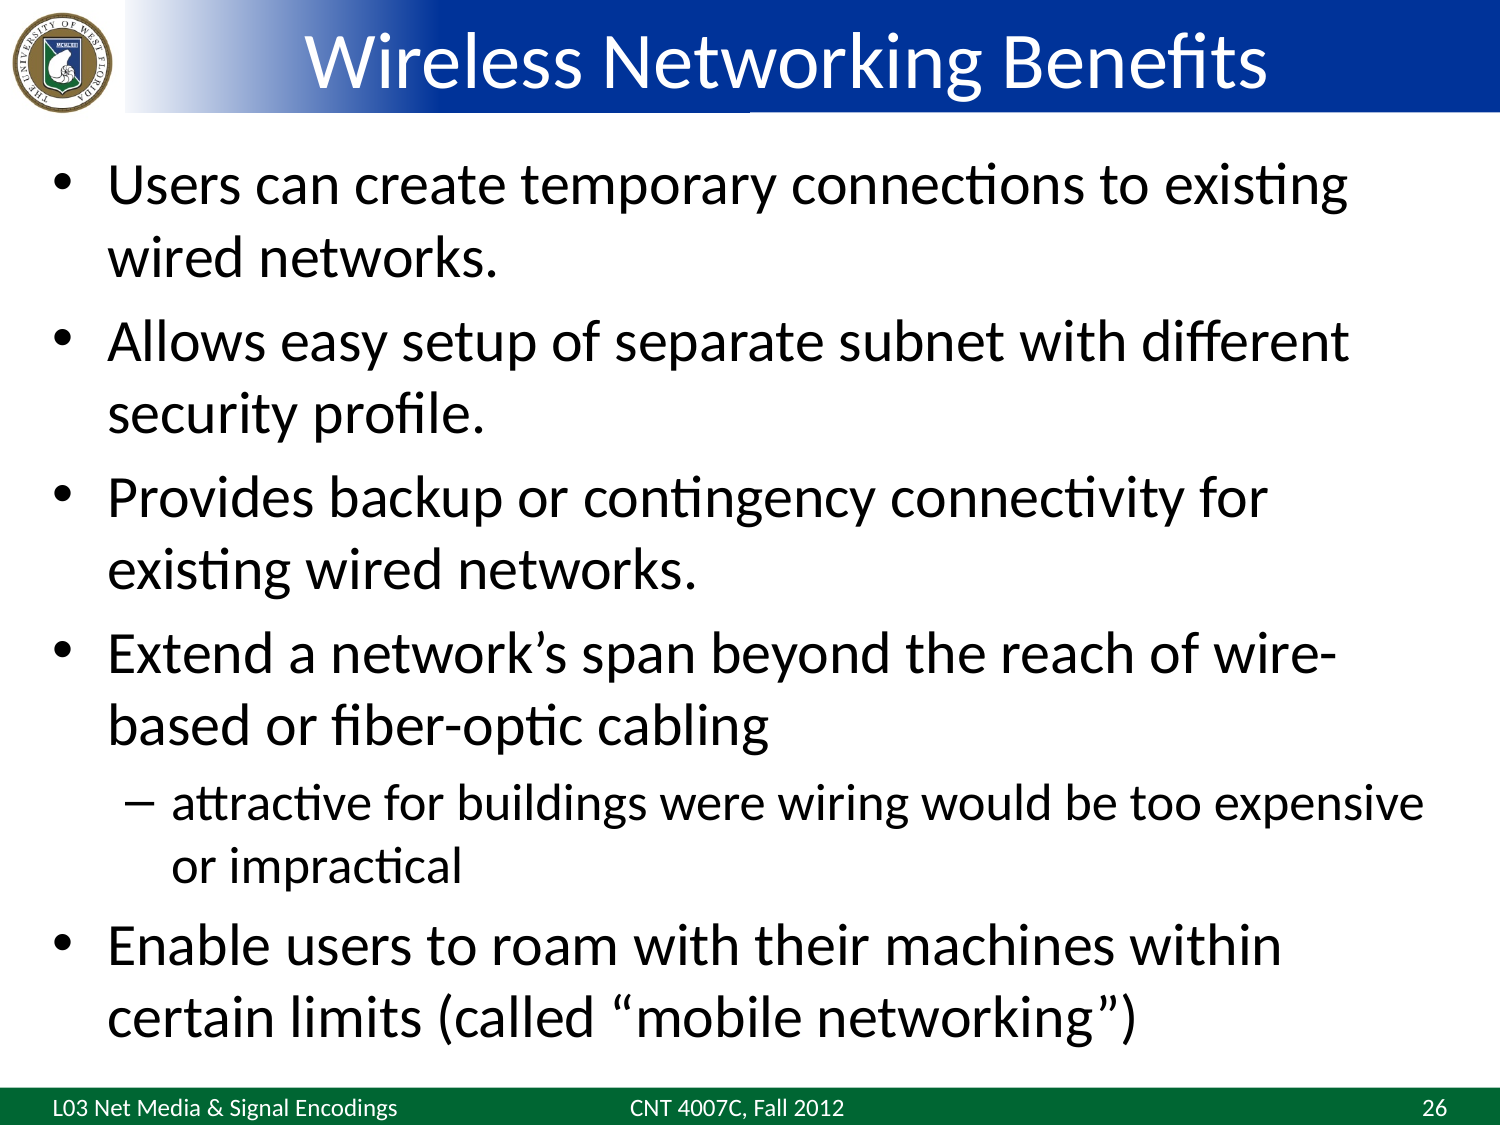

# Wireless Networking Benefits
Users can create temporary connections to existing wired networks.
Allows easy setup of separate subnet with different security profile.
Provides backup or contingency connectivity for existing wired networks.
Extend a network’s span beyond the reach of wire-based or fiber-optic cabling
attractive for buildings were wiring would be too expensive or impractical
Enable users to roam with their machines within certain limits (called “mobile networking”)

CNT 4007C, Fall 2012
26
L03 Net Media & Signal Encodings